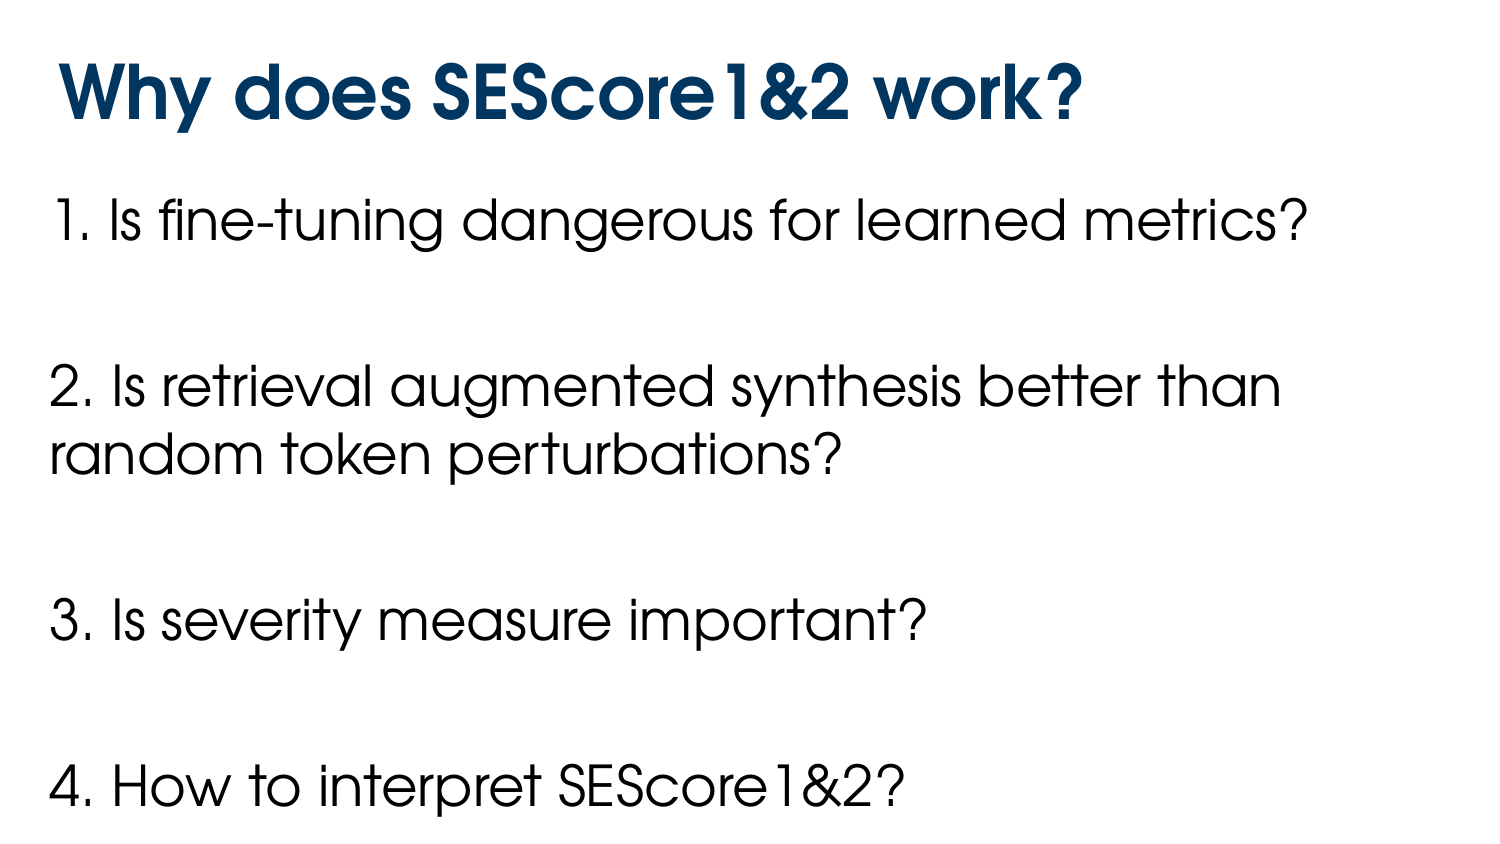

# Why does SEScore1&2 work?
1. Is fine-tuning dangerous for learned metrics?

2. Is retrieval augmented synthesis better than random token perturbations?

3. Is severity measure important?

4. How to interpret SEScore1&2?